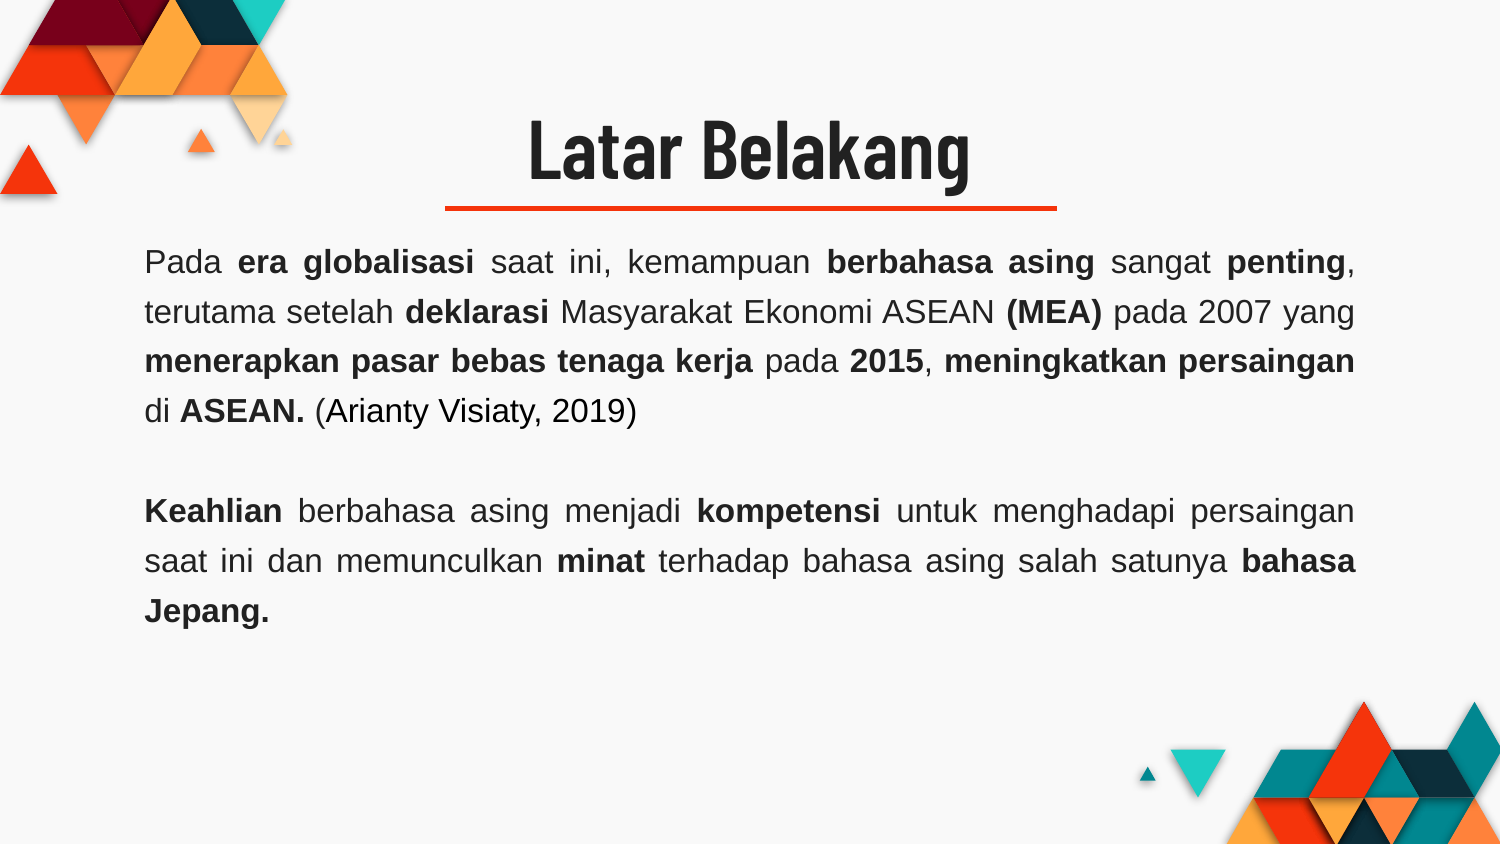

# Latar Belakang
Pada era globalisasi saat ini, kemampuan berbahasa asing sangat penting, terutama setelah deklarasi Masyarakat Ekonomi ASEAN (MEA) pada 2007 yang menerapkan pasar bebas tenaga kerja pada 2015, meningkatkan persaingan di ASEAN. (Arianty Visiaty, 2019)

Keahlian berbahasa asing menjadi kompetensi untuk menghadapi persaingan saat ini dan memunculkan minat terhadap bahasa asing salah satunya bahasa Jepang.